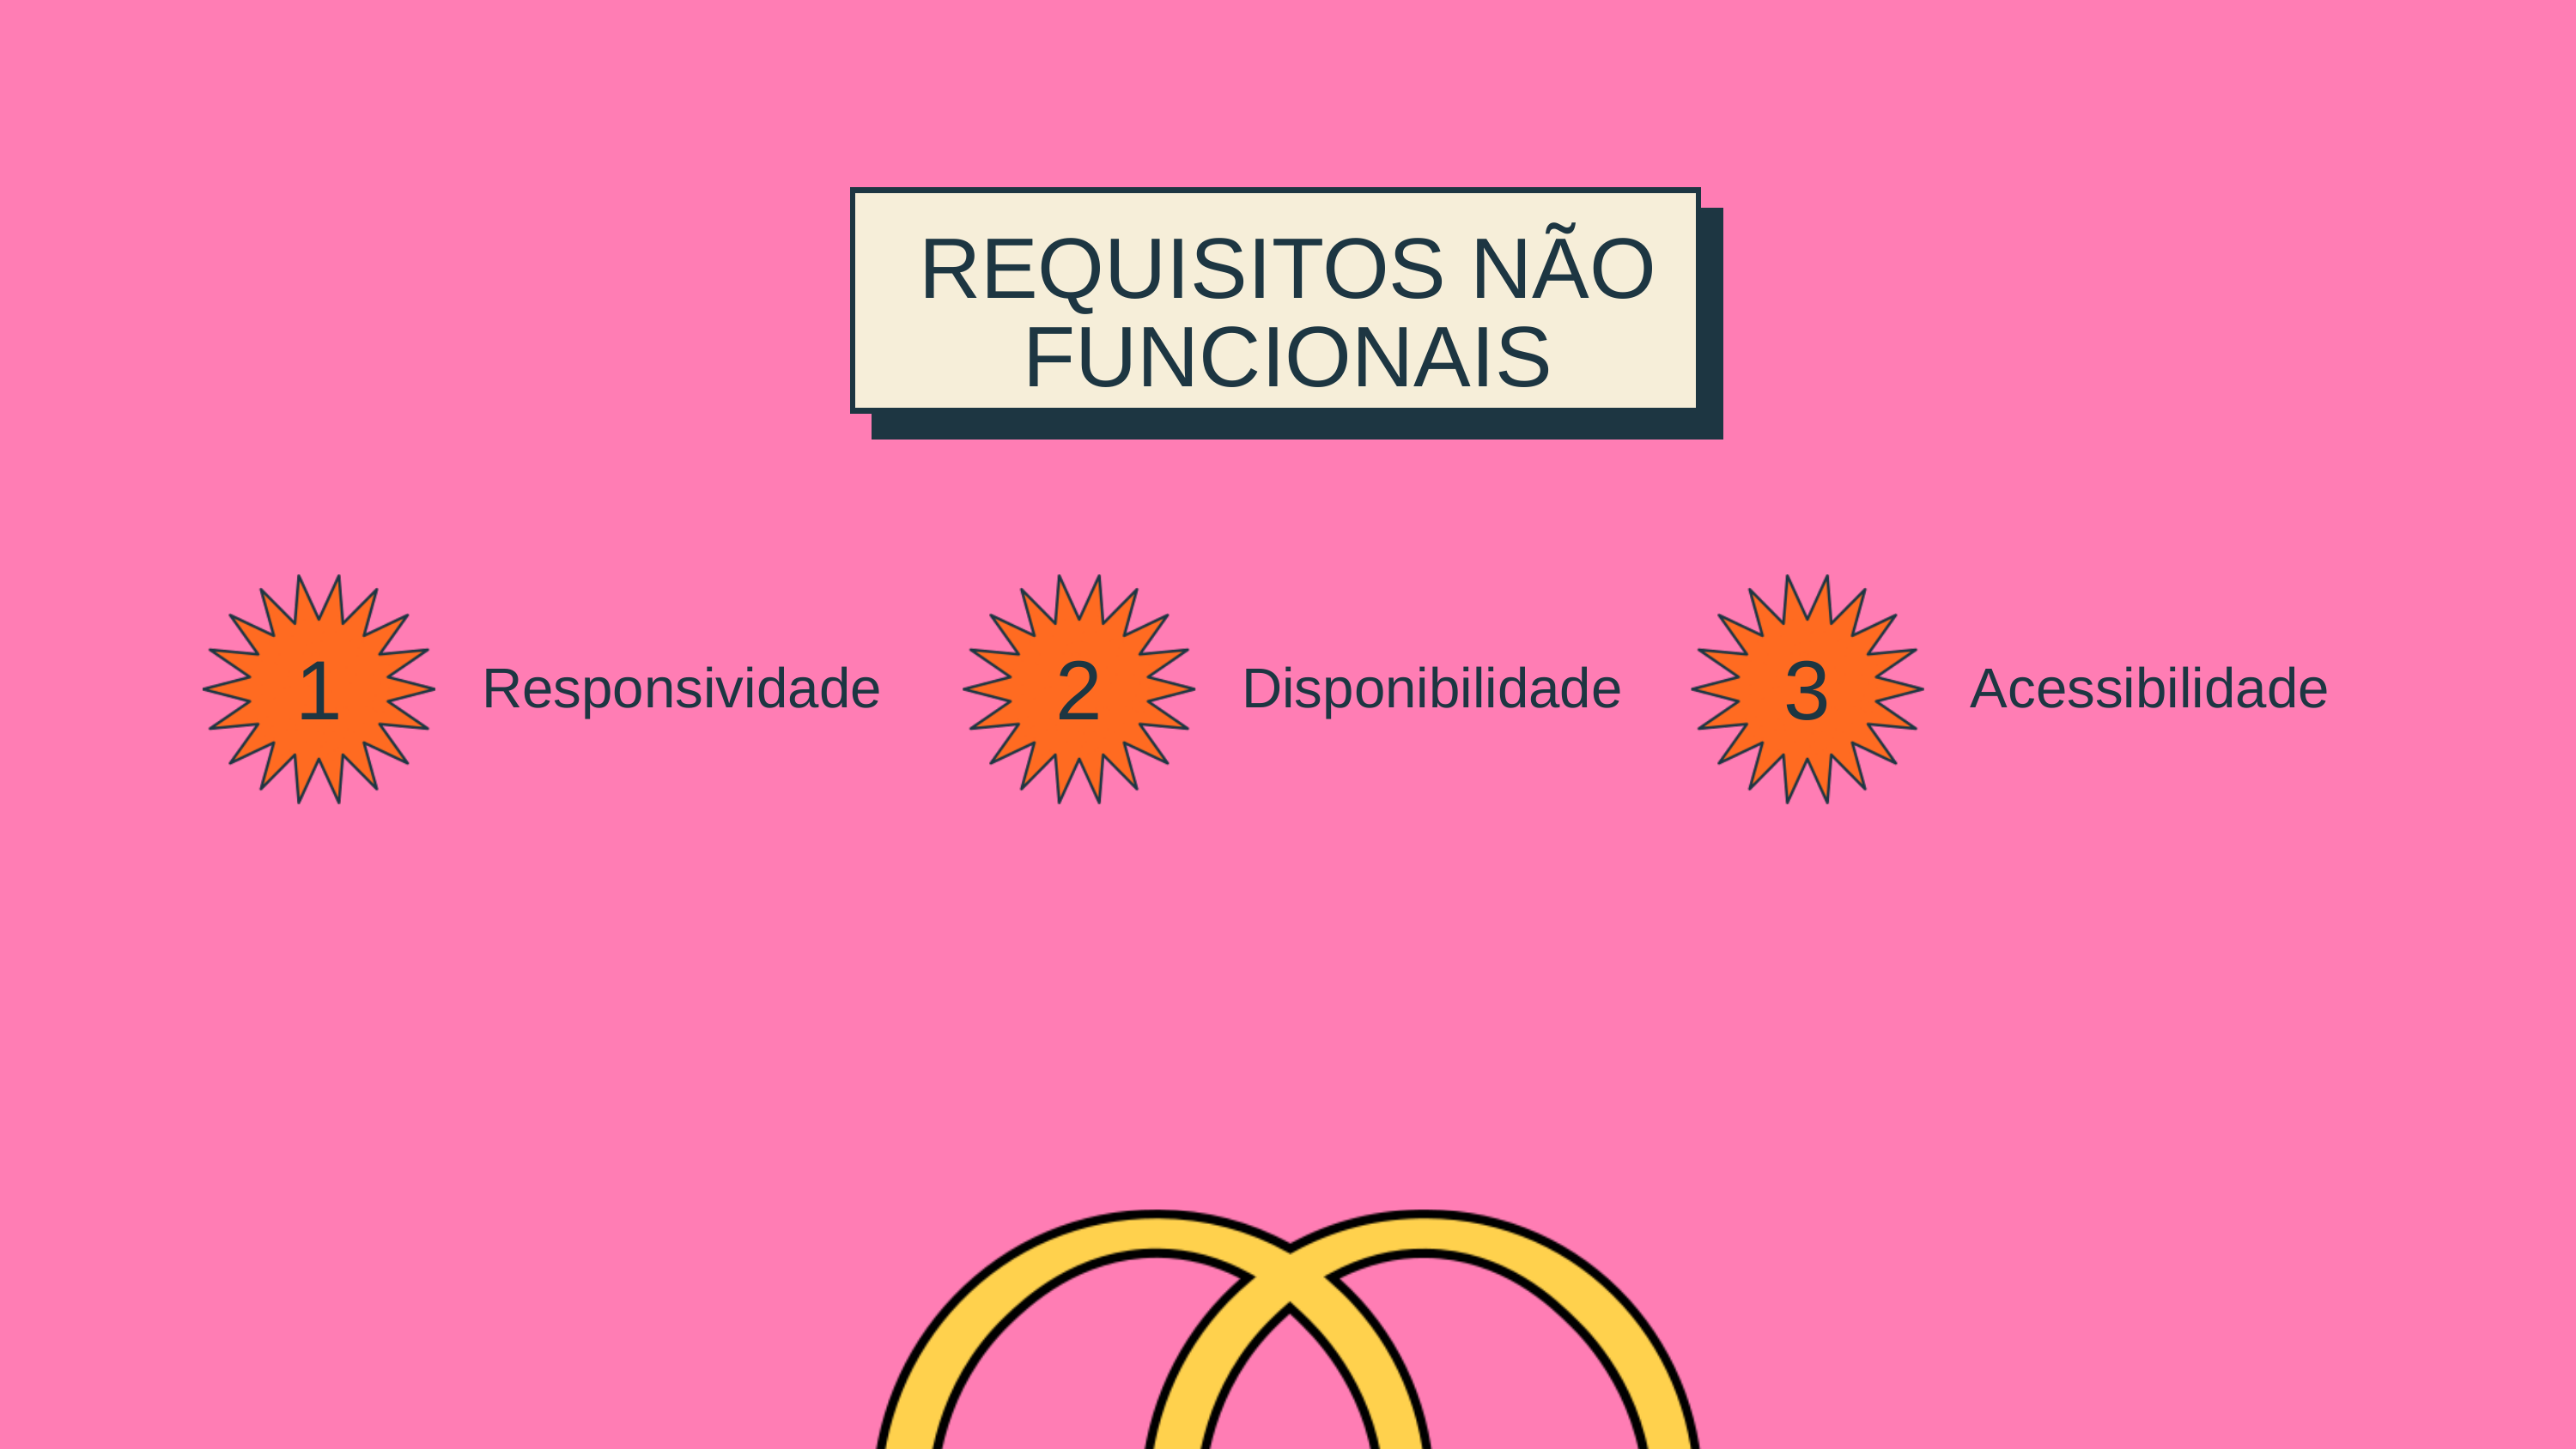

REQUISITOS NÃO FUNCIONAIS

3
1
2
Responsividade
Disponibilidade
Acessibilidade